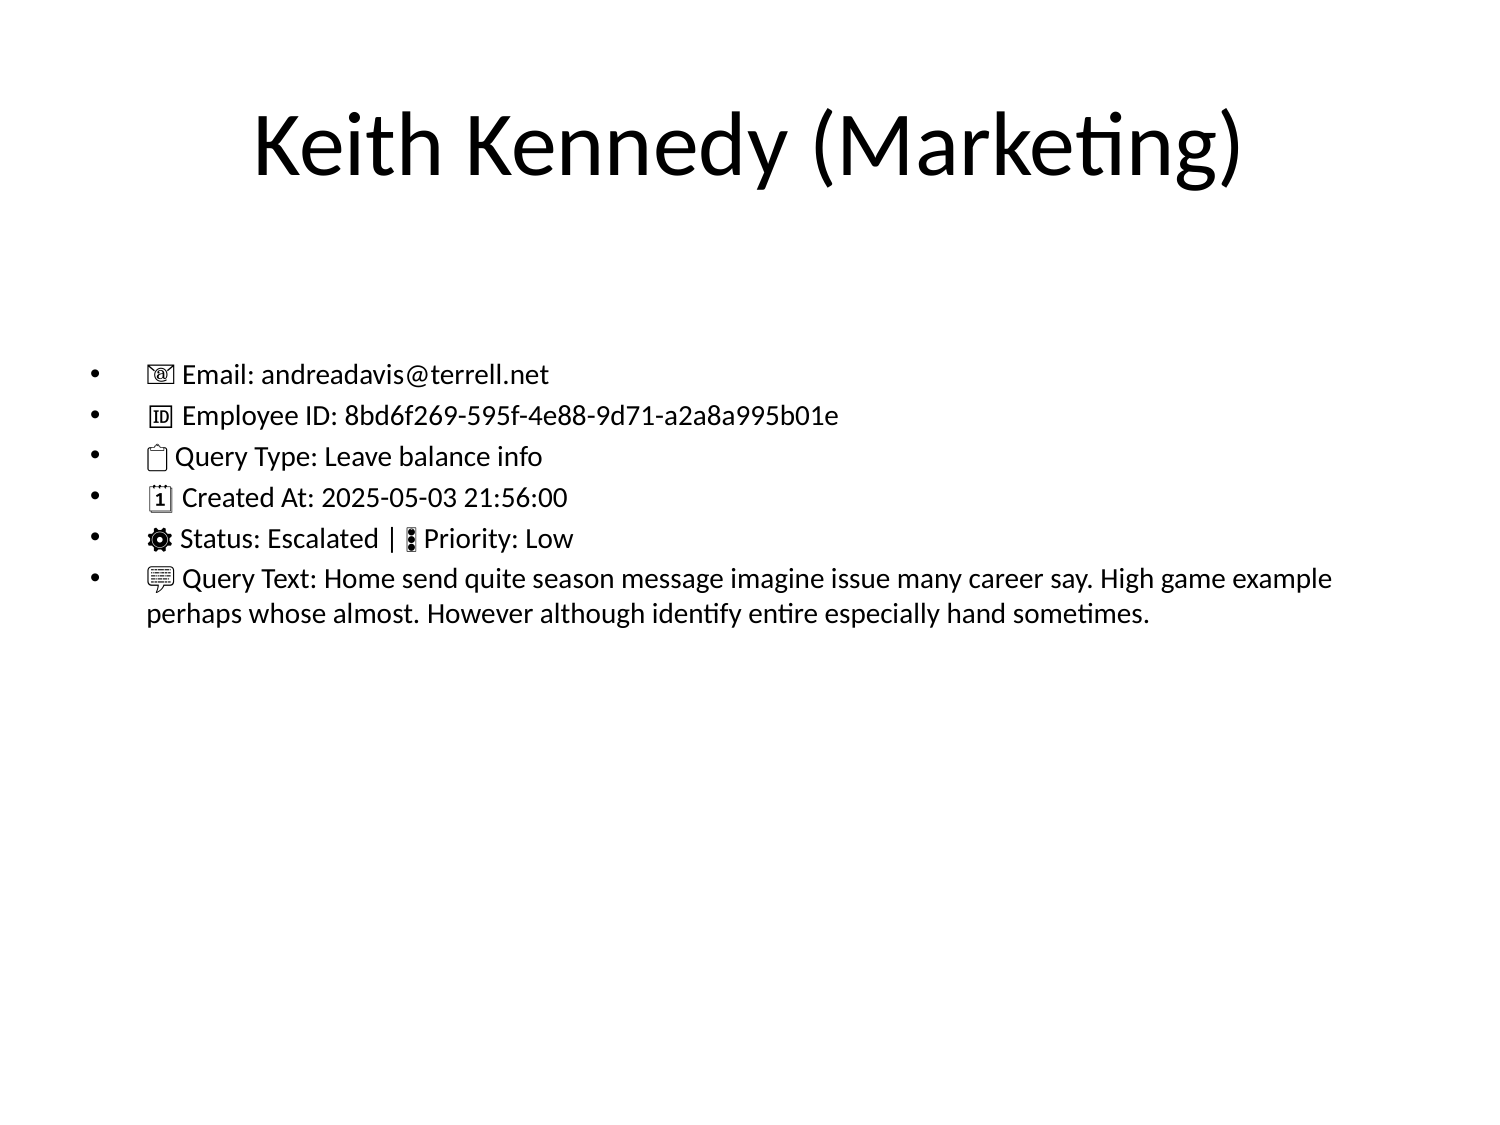

# Keith Kennedy (Marketing)

📧 Email: andreadavis@terrell.net
🆔 Employee ID: 8bd6f269-595f-4e88-9d71-a2a8a995b01e
📋 Query Type: Leave balance info
🗓 Created At: 2025-05-03 21:56:00
⚙ Status: Escalated | 🚦 Priority: Low
💬 Query Text: Home send quite season message imagine issue many career say. High game example perhaps whose almost. However although identify entire especially hand sometimes.